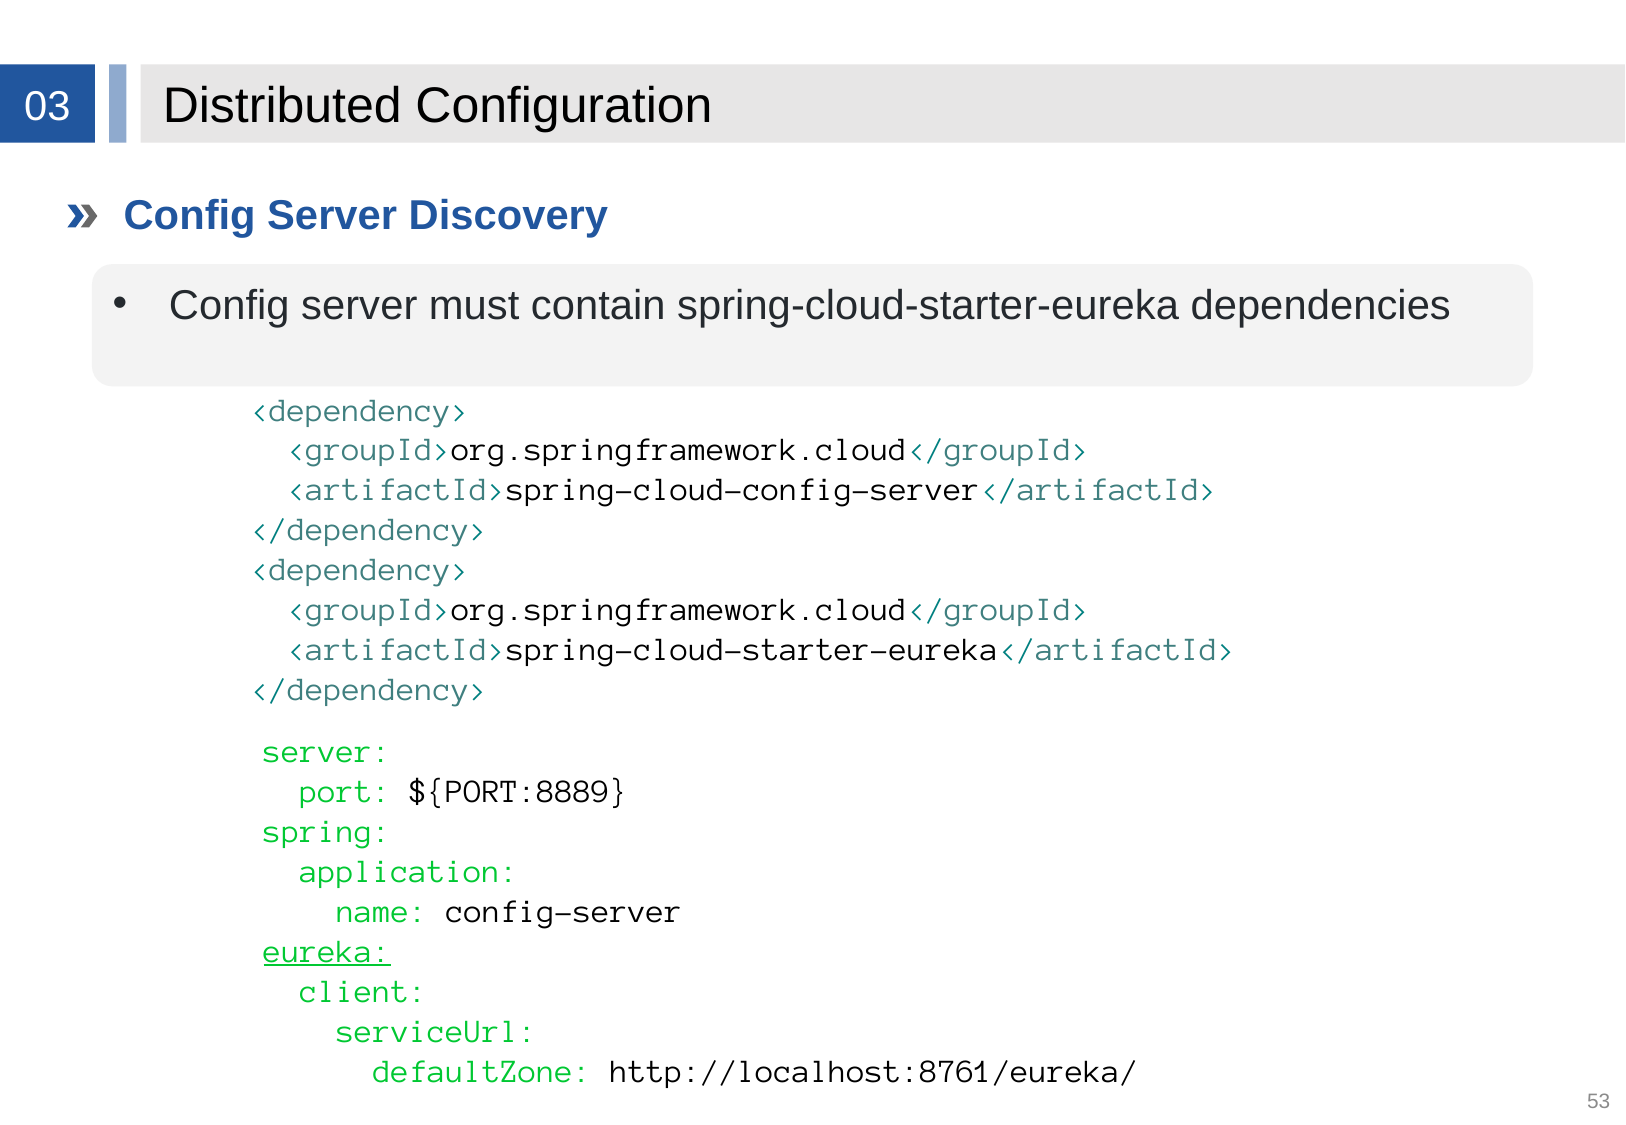

# Distributed Configuration
03
Config Server Discovery

Config server must contain spring-cloud-starter-eureka dependencies
<dependency>
  <groupId>org.springframework.cloud</groupId>
  <artifactId>spring-cloud-config-server</artifactId>
</dependency>
<dependency>
  <groupId>org.springframework.cloud</groupId>
  <artifactId>spring-cloud-starter-eureka</artifactId>
</dependency>
server:
  port: ${PORT:8889}
spring:
  application:
    name: config-server
eureka:
  client:
    serviceUrl:
      defaultZone: http://localhost:8761/eureka/
53